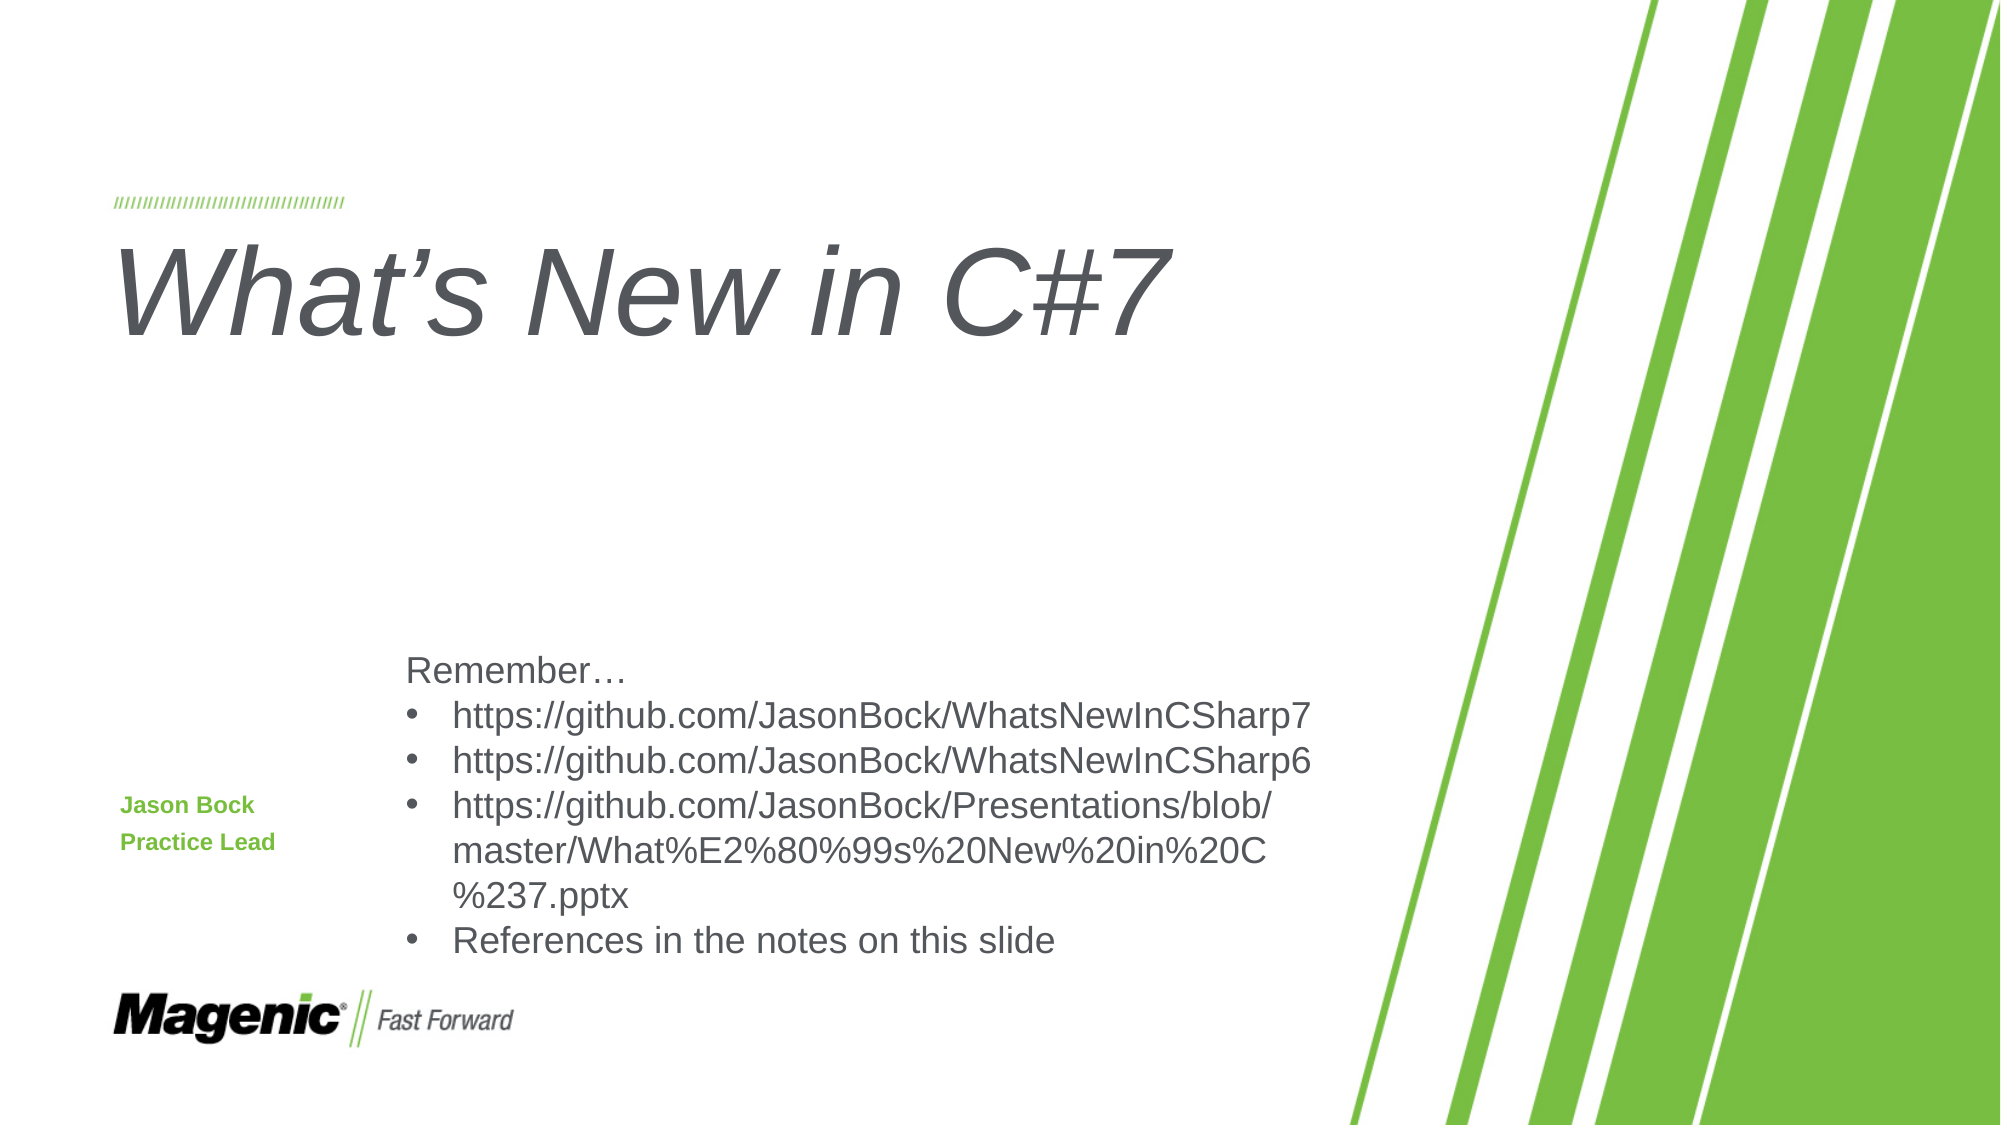

# What’s New in C#7
Remember…
https://github.com/JasonBock/WhatsNewInCSharp7
https://github.com/JasonBock/WhatsNewInCSharp6
https://github.com/JasonBock/Presentations/blob/master/What%E2%80%99s%20New%20in%20C%237.pptx
References in the notes on this slide
Jason Bock
Practice Lead